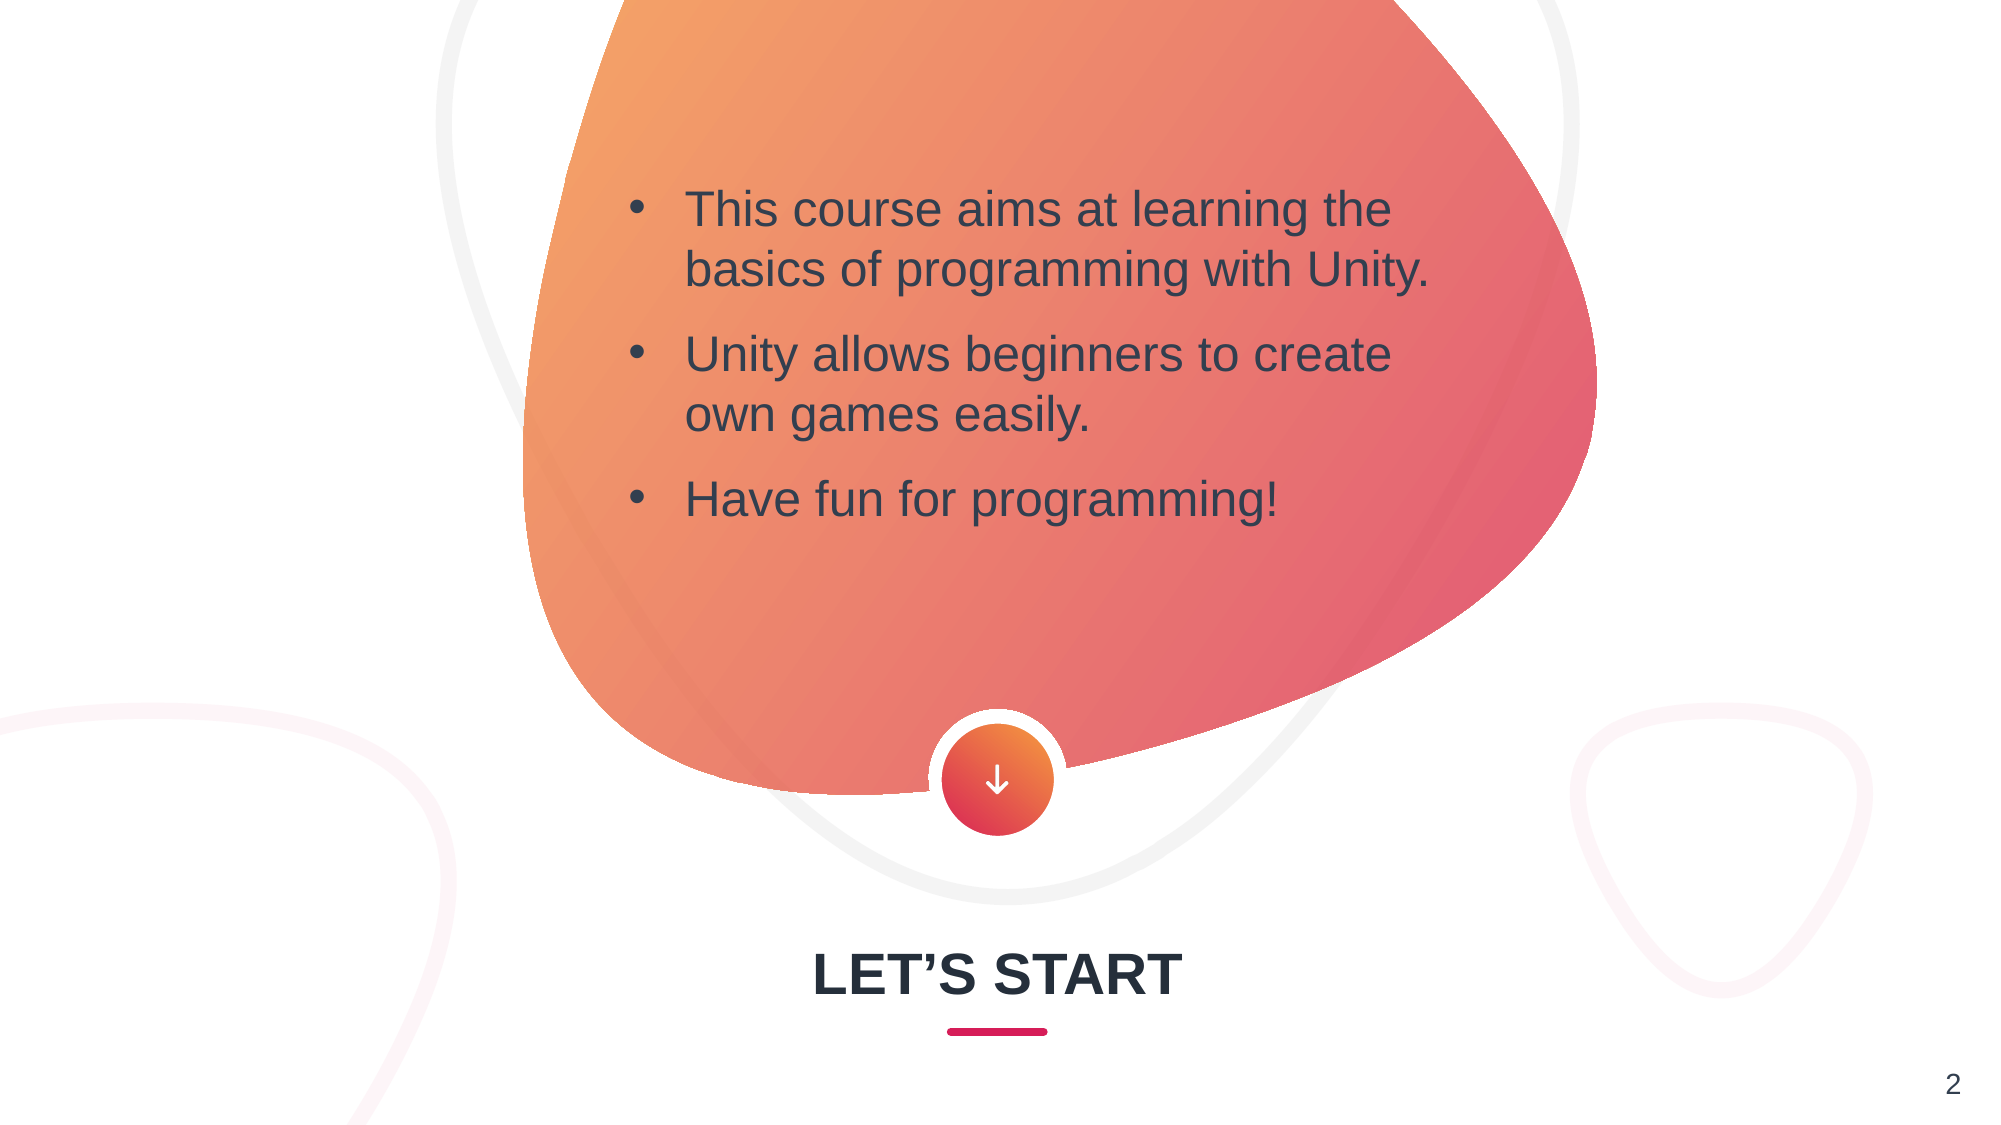

This course aims at learning the basics of programming with Unity.
Unity allows beginners to create own games easily.
Have fun for programming!
LET’S START
2